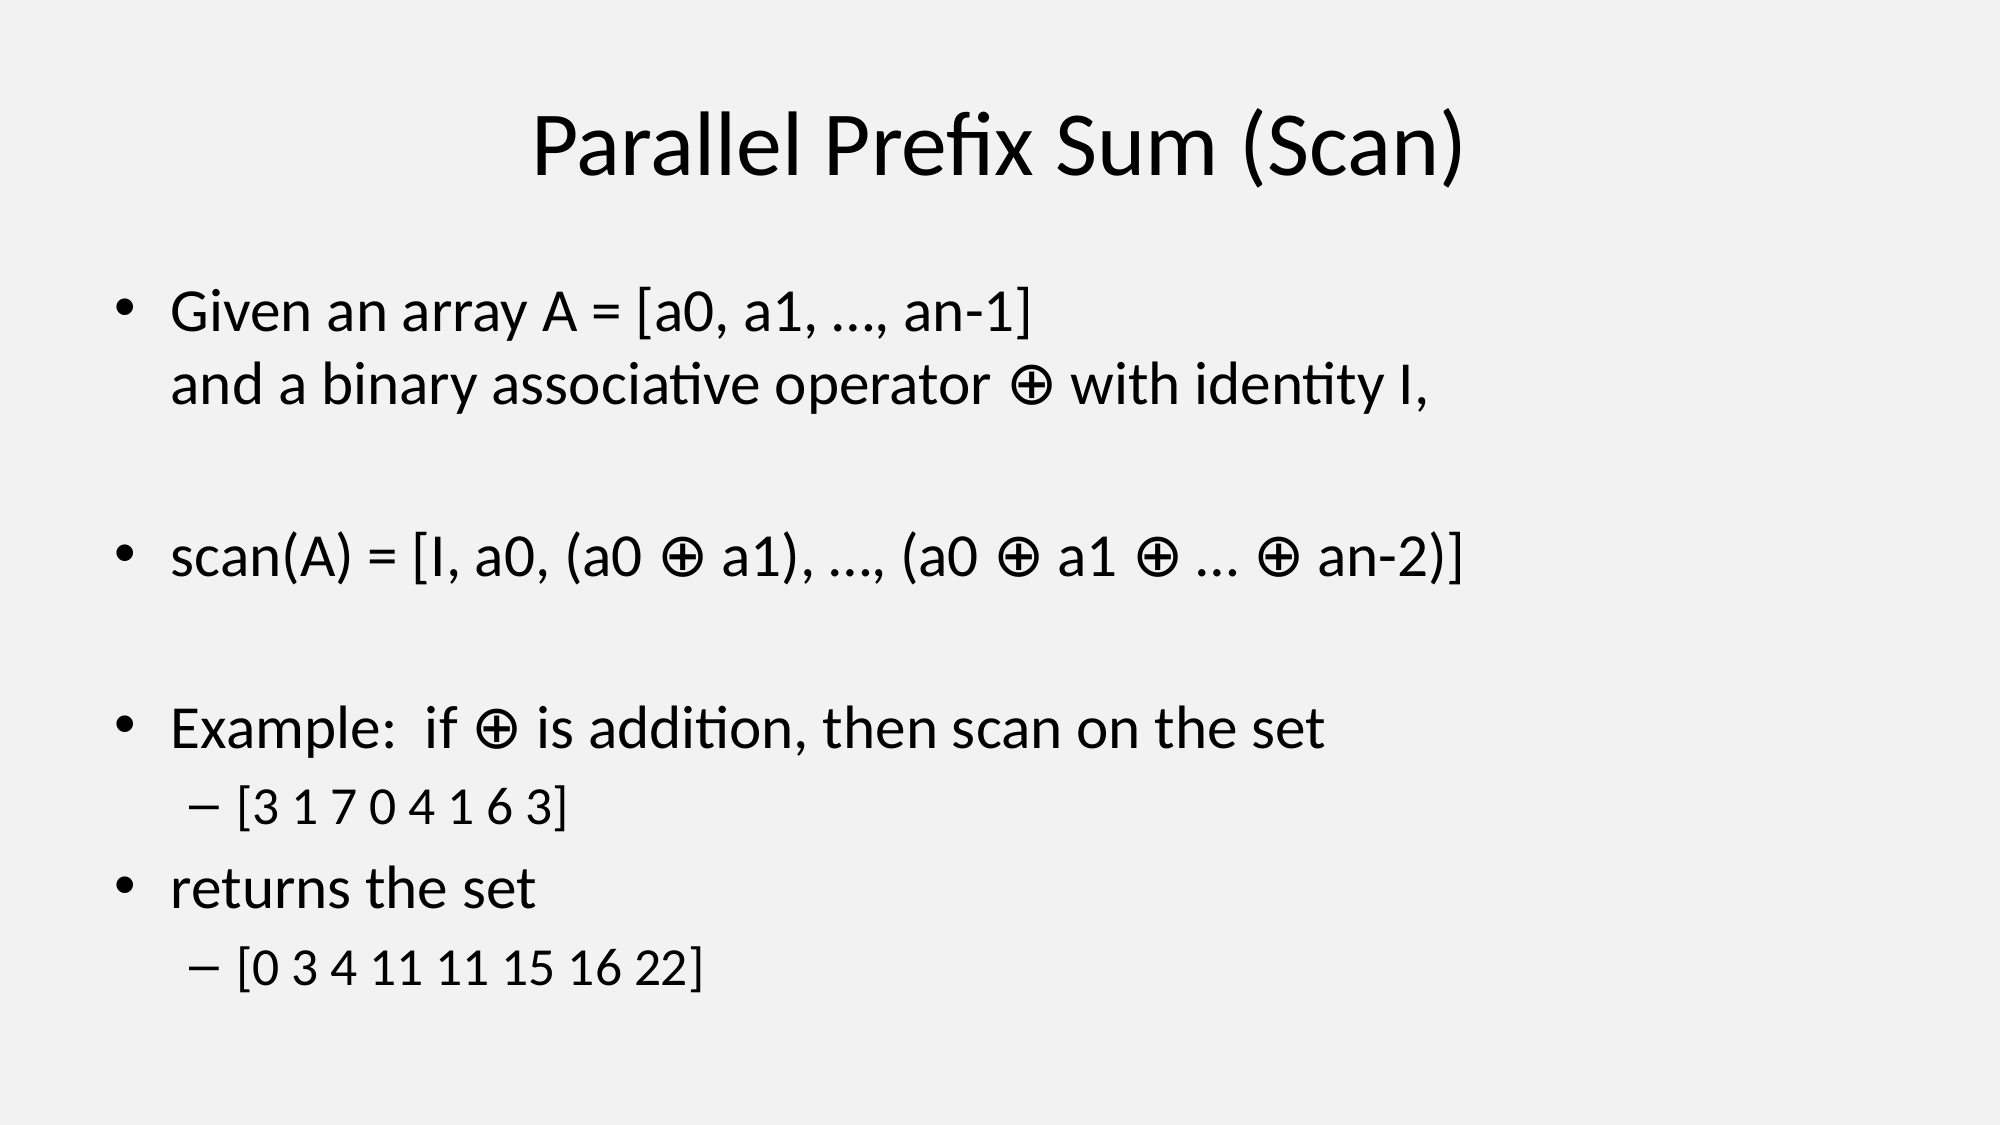

# Parallel Prefix Sum (Scan)
Given an array A = [a0, a1, …, an-1]
and a binary associative operator ⊕ with identity I,

scan(A) = [I, a0, (a0 ⊕ a1), …, (a0 ⊕ a1 ⊕ … ⊕ an-2)]

Example:  if ⊕ is addition, then scan on the set
[3 1 7 0 4 1 6 3]
returns the set
[0 3 4 11 11 15 16 22]